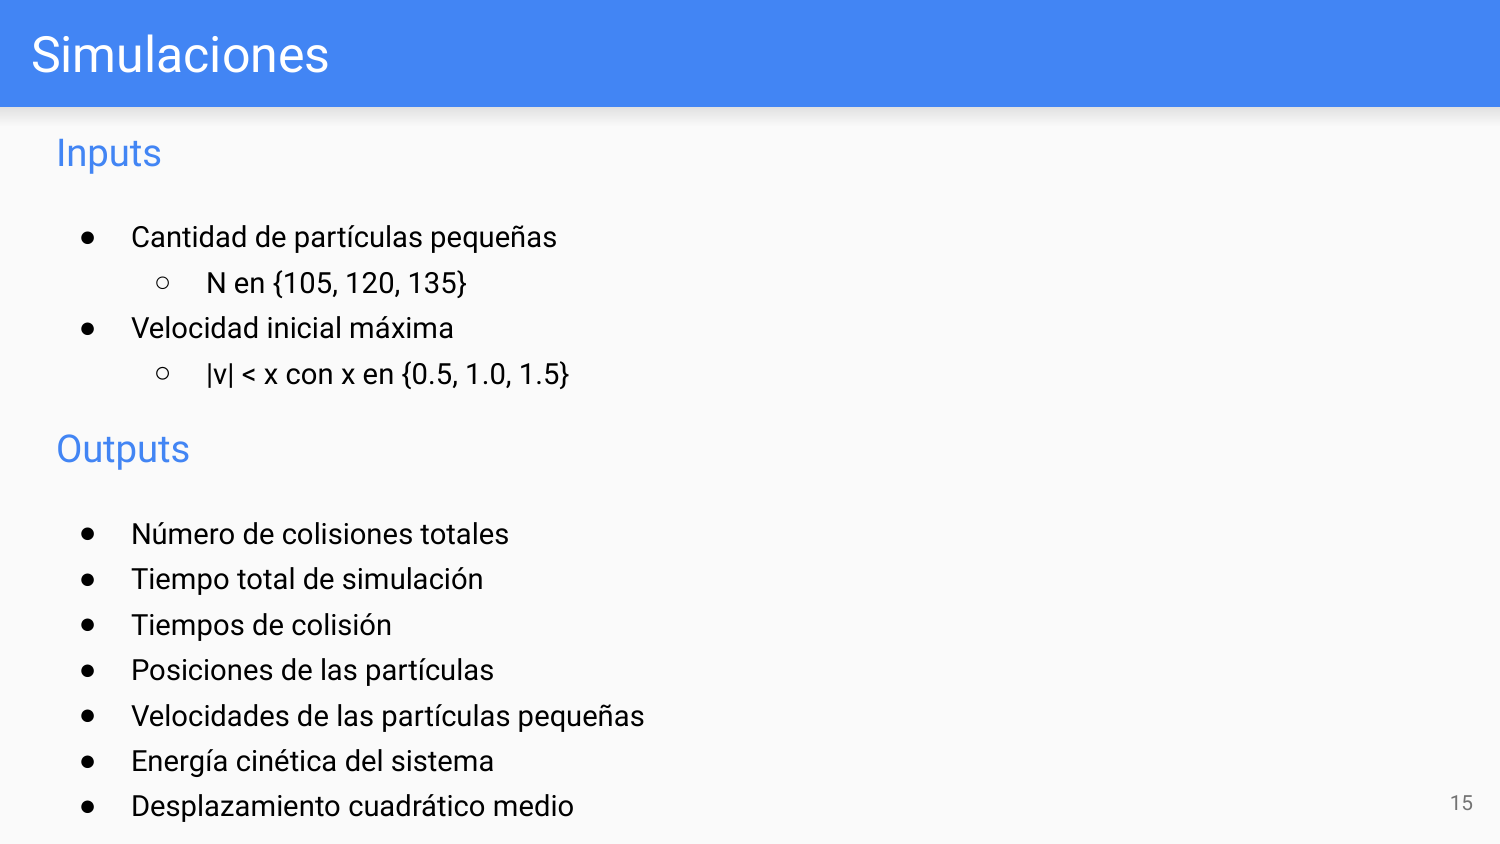

# Simulaciones
Inputs

Cantidad de partículas pequeñas
N en {105, 120, 135}
Velocidad inicial máxima
|v| < x con x en {0.5, 1.0, 1.5}
Outputs

Número de colisiones totales
Tiempo total de simulación
Tiempos de colisión
Posiciones de las partículas
Velocidades de las partículas pequeñas
Energía cinética del sistema
Desplazamiento cuadrático medio

15